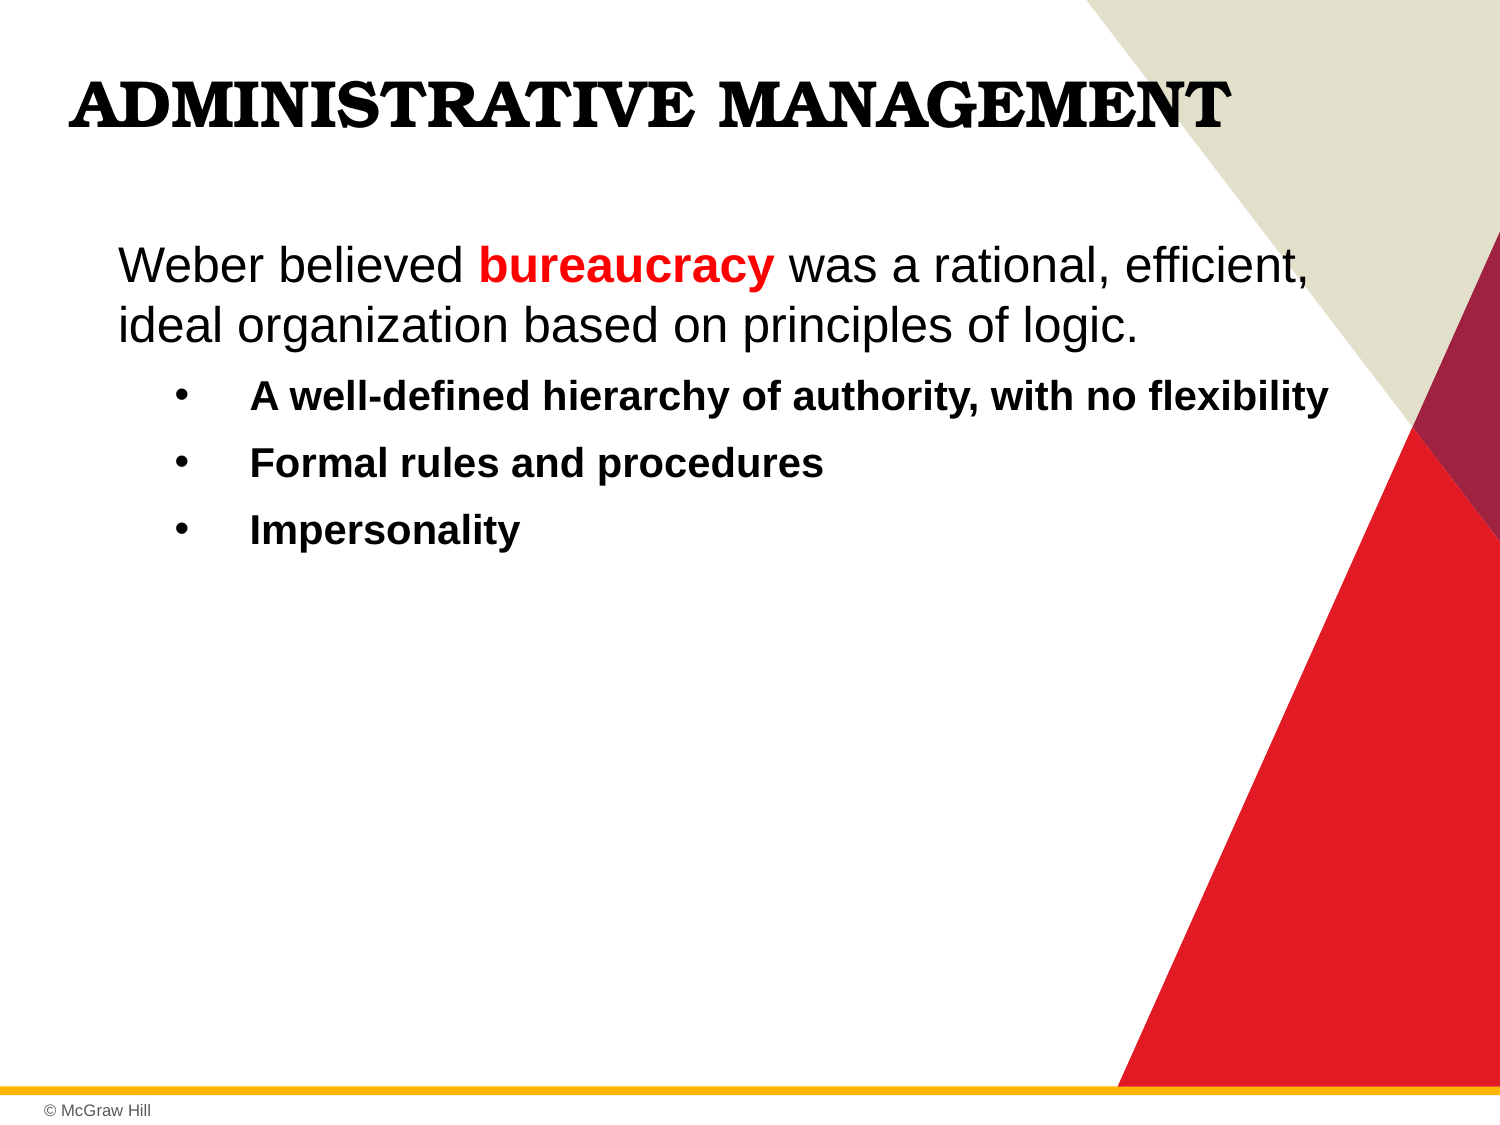

# Administrative Management
Weber believed bureaucracy was a rational, efficient, ideal organization based on principles of logic.
A well-defined hierarchy of authority, with no flexibility
Formal rules and procedures
Impersonality